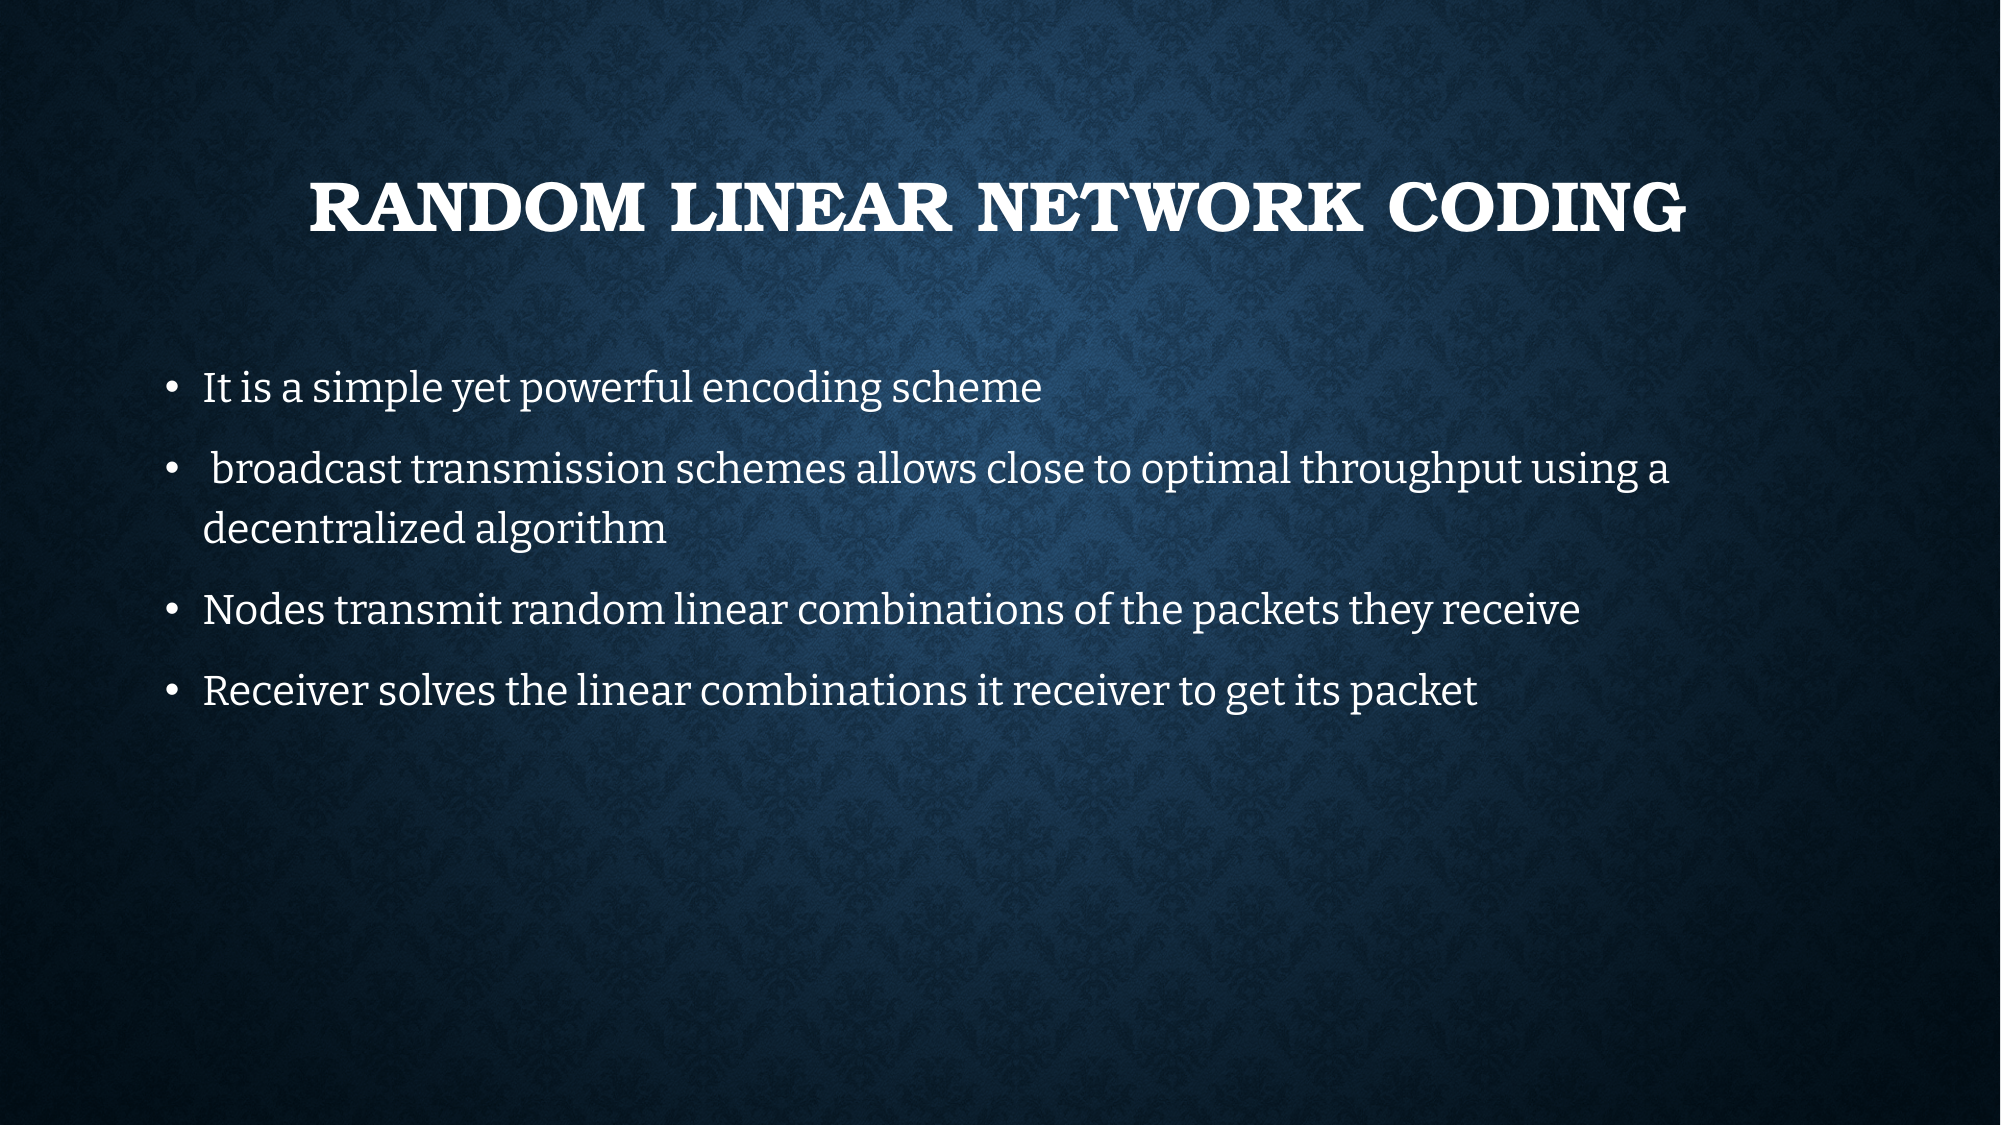

# Random Linear Network Coding
It is a simple yet powerful encoding scheme
 broadcast transmission schemes allows close to optimal throughput using a decentralized algorithm
Nodes transmit random linear combinations of the packets they receive
Receiver solves the linear combinations it receiver to get its packet